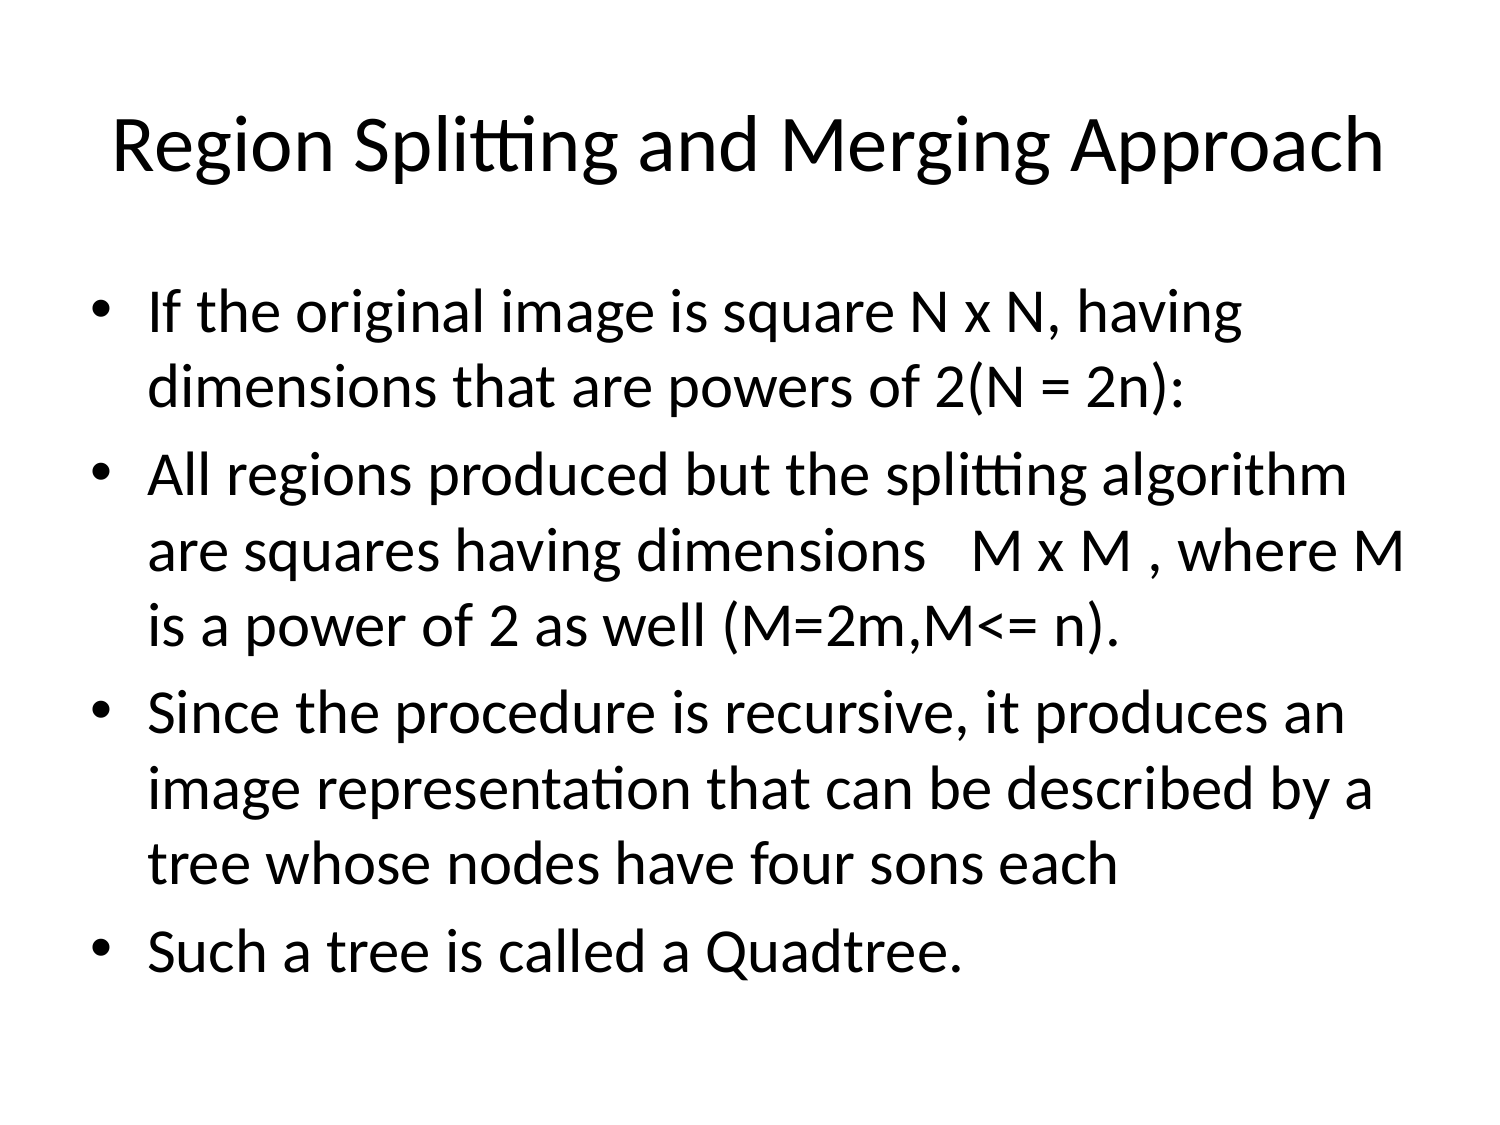

# Region Splitting and Merging Approach
If the original image is square N x N, having dimensions that are powers of 2(N = 2n):
All regions produced but the splitting algorithm are squares having dimensions   M x M , where M is a power of 2 as well (M=2m,M<= n).
Since the procedure is recursive, it produces an image representation that can be described by a tree whose nodes have four sons each
Such a tree is called a Quadtree.